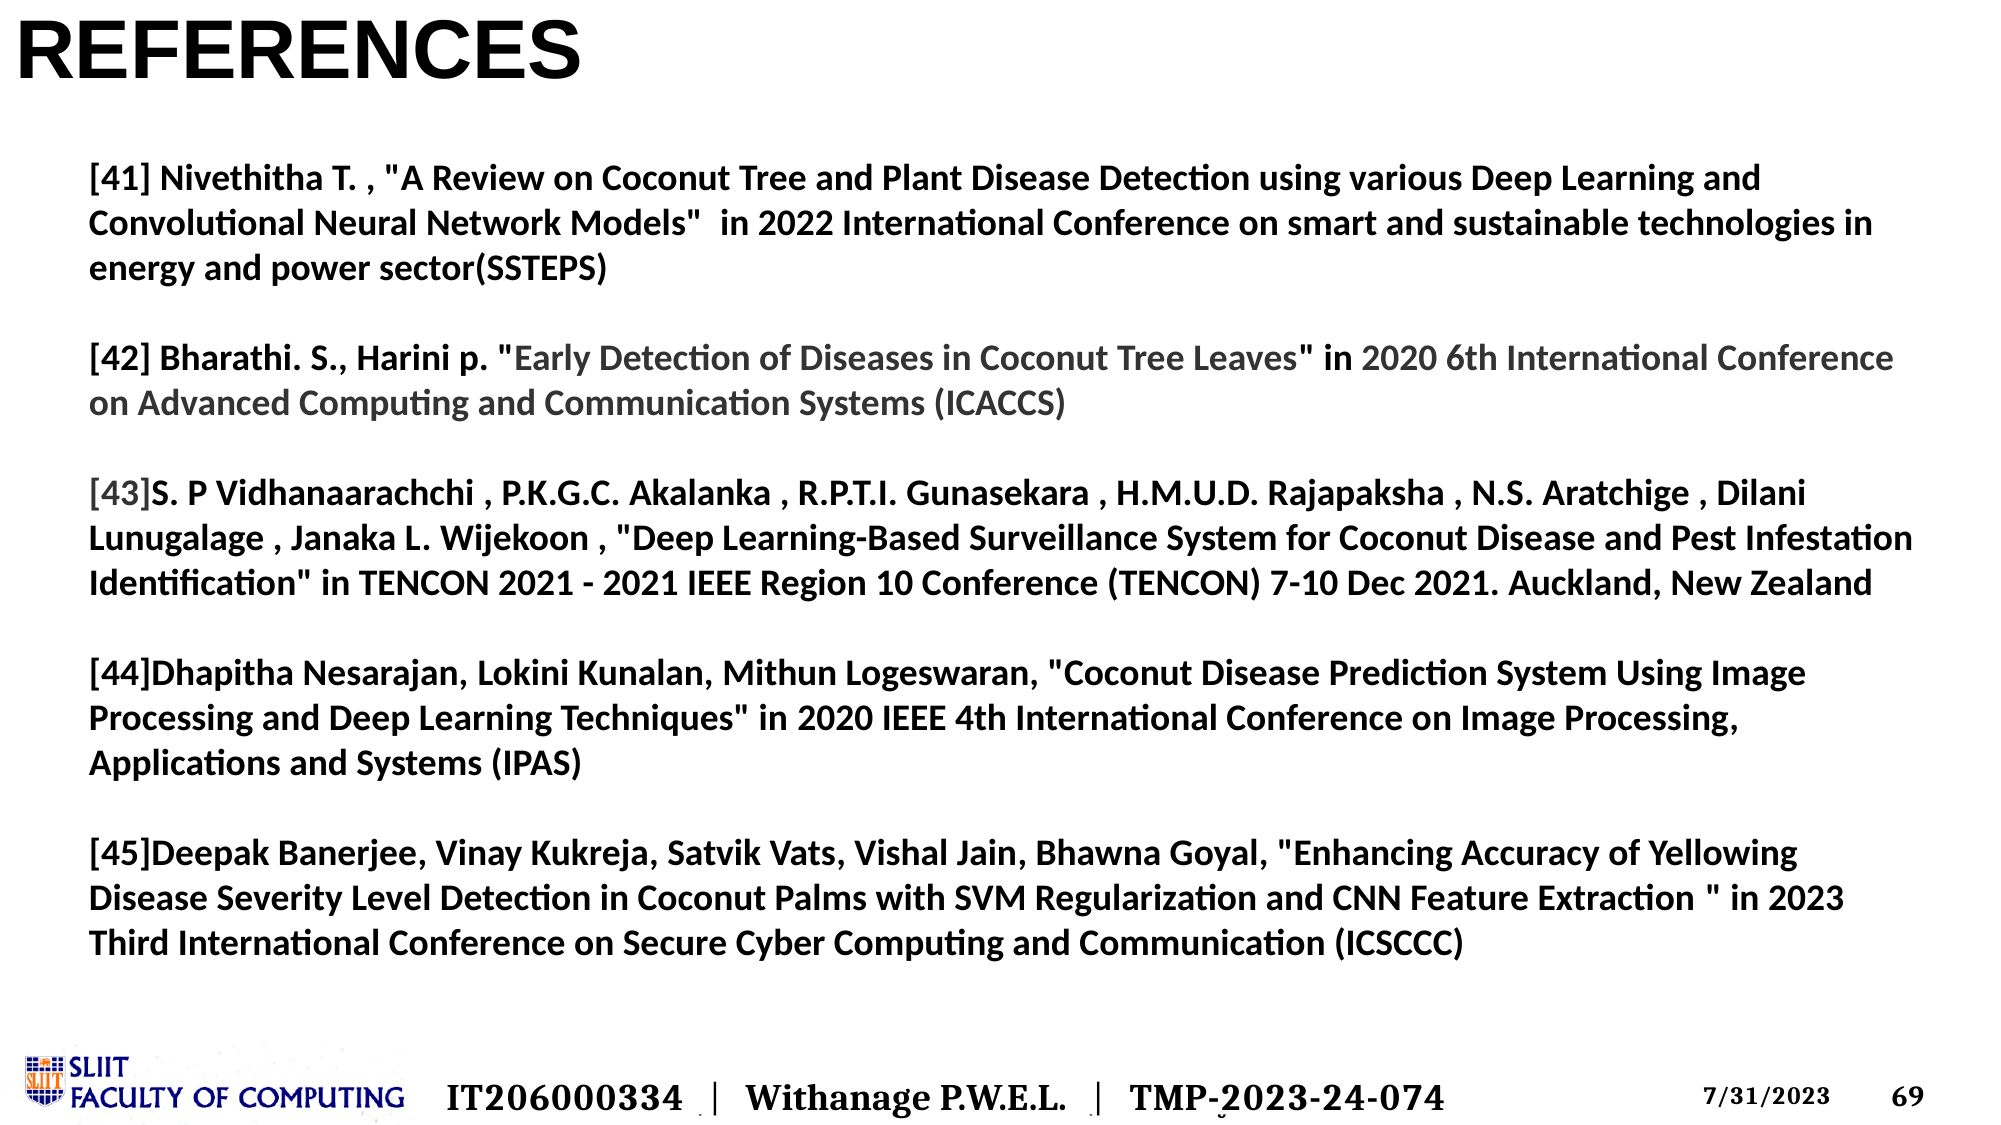

# References
[41] Nivethitha T. , "A Review on Coconut Tree and Plant Disease Detection using various Deep Learning and Convolutional Neural Network Models"  in 2022 International Conference on smart and sustainable technologies in energy and power sector(SSTEPS)

[42] Bharathi. S., Harini p. "Early Detection of Diseases in Coconut Tree Leaves" in 2020 6th International Conference on Advanced Computing and Communication Systems (ICACCS)

[43]S. P Vidhanaarachchi , P.K.G.C. Akalanka , R.P.T.I. Gunasekara , H.M.U.D. Rajapaksha , N.S. Aratchige , Dilani Lunugalage , Janaka L. Wijekoon , "Deep Learning-Based Surveillance System for Coconut Disease and Pest Infestation Identification" in TENCON 2021 - 2021 IEEE Region 10 Conference (TENCON) 7-10 Dec 2021. Auckland, New Zealand

[44]Dhapitha Nesarajan, Lokini Kunalan, Mithun Logeswaran, "Coconut Disease Prediction System Using Image Processing and Deep Learning Techniques" in 2020 IEEE 4th International Conference on Image Processing, Applications and Systems (IPAS)

[45]Deepak Banerjee, Vinay Kukreja, Satvik Vats, Vishal Jain, Bhawna Goyal, "Enhancing Accuracy of Yellowing Disease Severity Level Detection in Coconut Palms with SVM Regularization and CNN Feature Extraction " in 2023 Third International Conference on Secure Cyber Computing and Communication (ICSCCC)

IT206000334   |   Withanage P.W.E.L.   |   TMP-2023-24-074